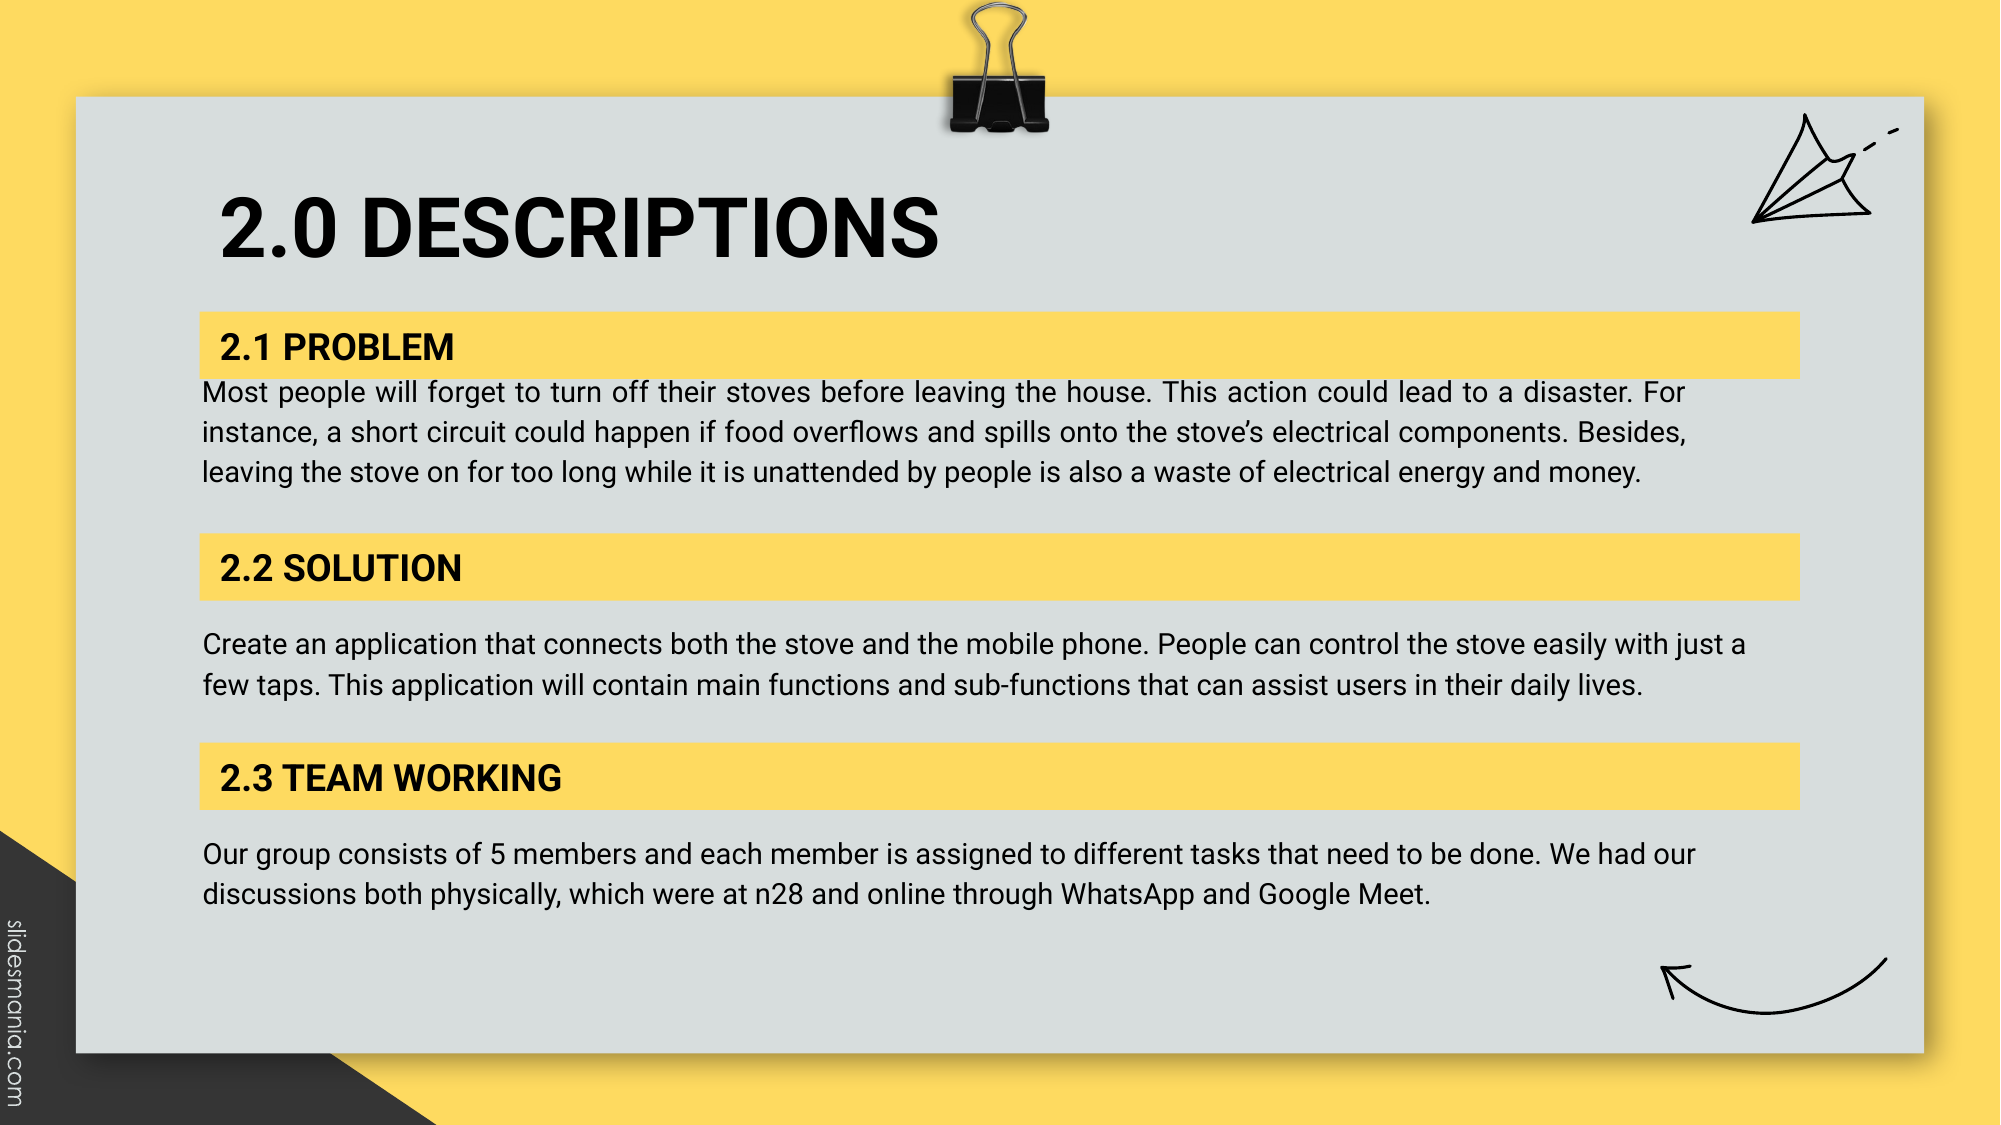

# 2.0 DESCRIPTIONS
2.1 PROBLEM
Most people will forget to turn off their stoves before leaving the house. This action could lead to a disaster. For instance, a short circuit could happen if food overflows and spills onto the stove’s electrical components. Besides, leaving the stove on for too long while it is unattended by people is also a waste of electrical energy and money.
2.2 SOLUTION
Create an application that connects both the stove and the mobile phone. People can control the stove easily with just a few taps. This application will contain main functions and sub-functions that can assist users in their daily lives.

2.3 TEAM WORKING
Our group consists of 5 members and each member is assigned to different tasks that need to be done. We had our discussions both physically, which were at n28 and online through WhatsApp and Google Meet.